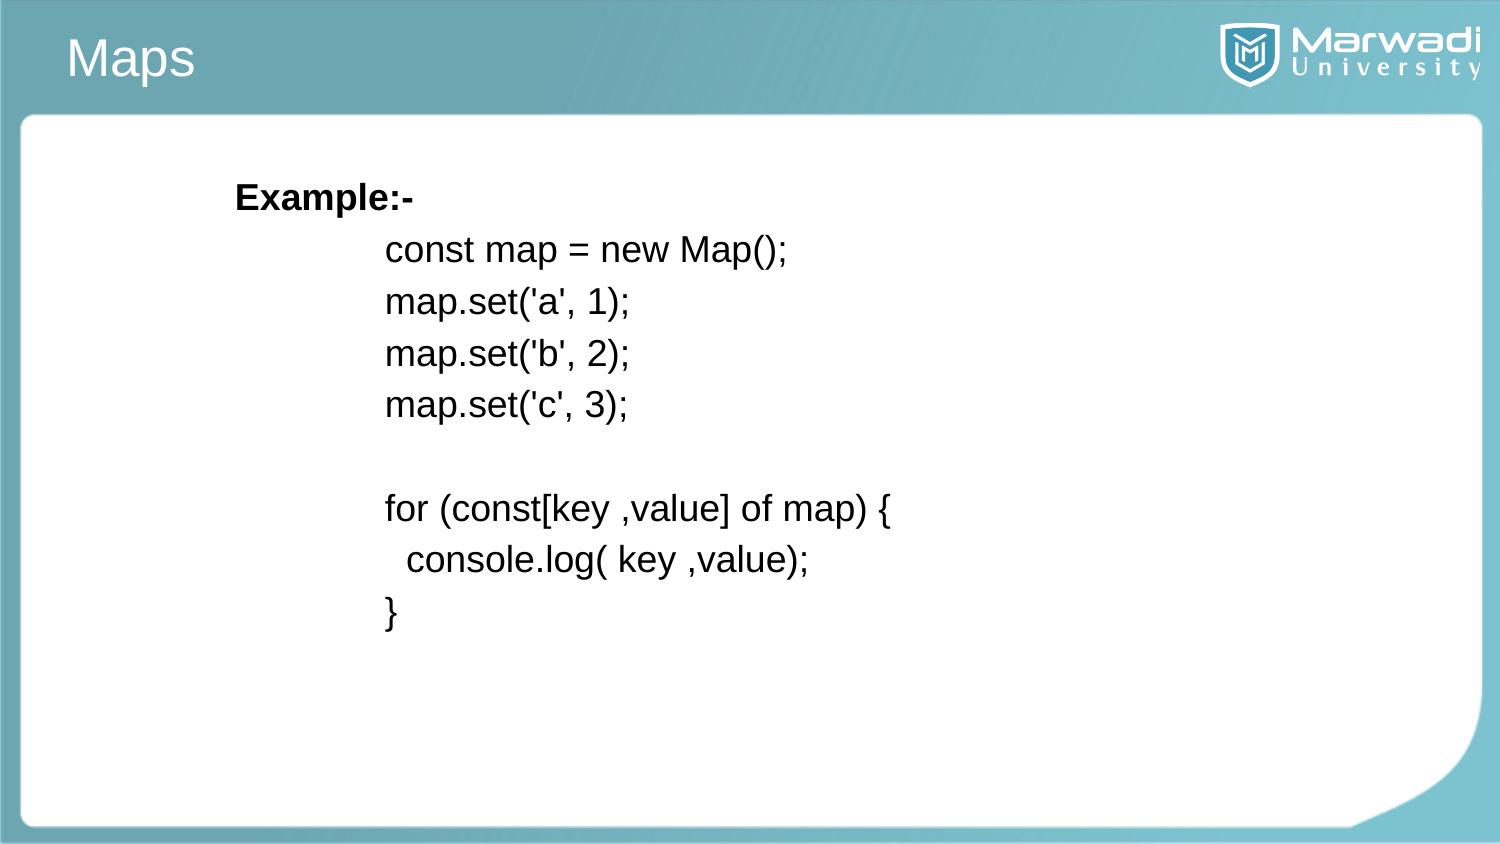

# Maps
Example:-
const map = new Map();
map.set('a', 1);
map.set('b', 2);
map.set('c', 3);

for (const[key ,value] of map) {
  console.log( key ,value);
}